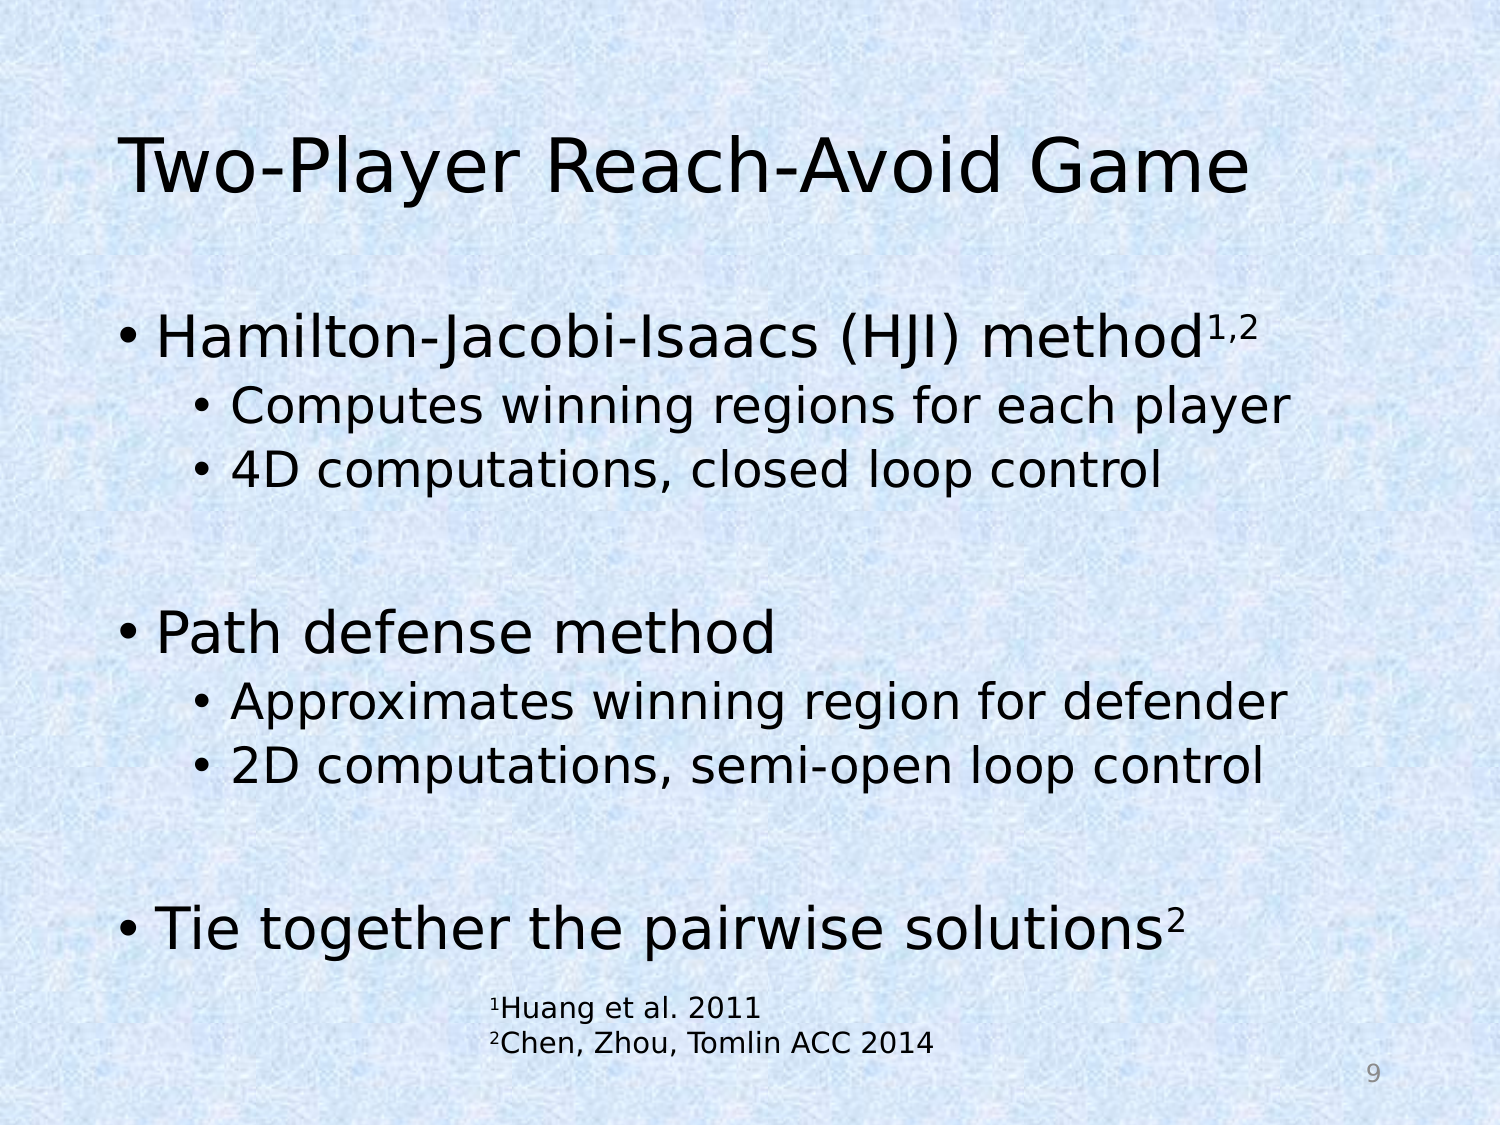

# Two-Player Reach-Avoid Game
Hamilton-Jacobi-Isaacs (HJI) method1,2
Computes winning regions for each player
4D computations, closed loop control

Path defense method
Approximates winning region for defender
2D computations, semi-open loop control

Tie together the pairwise solutions2
1Huang et al. 2011
2Chen, Zhou, Tomlin ACC 2014
9